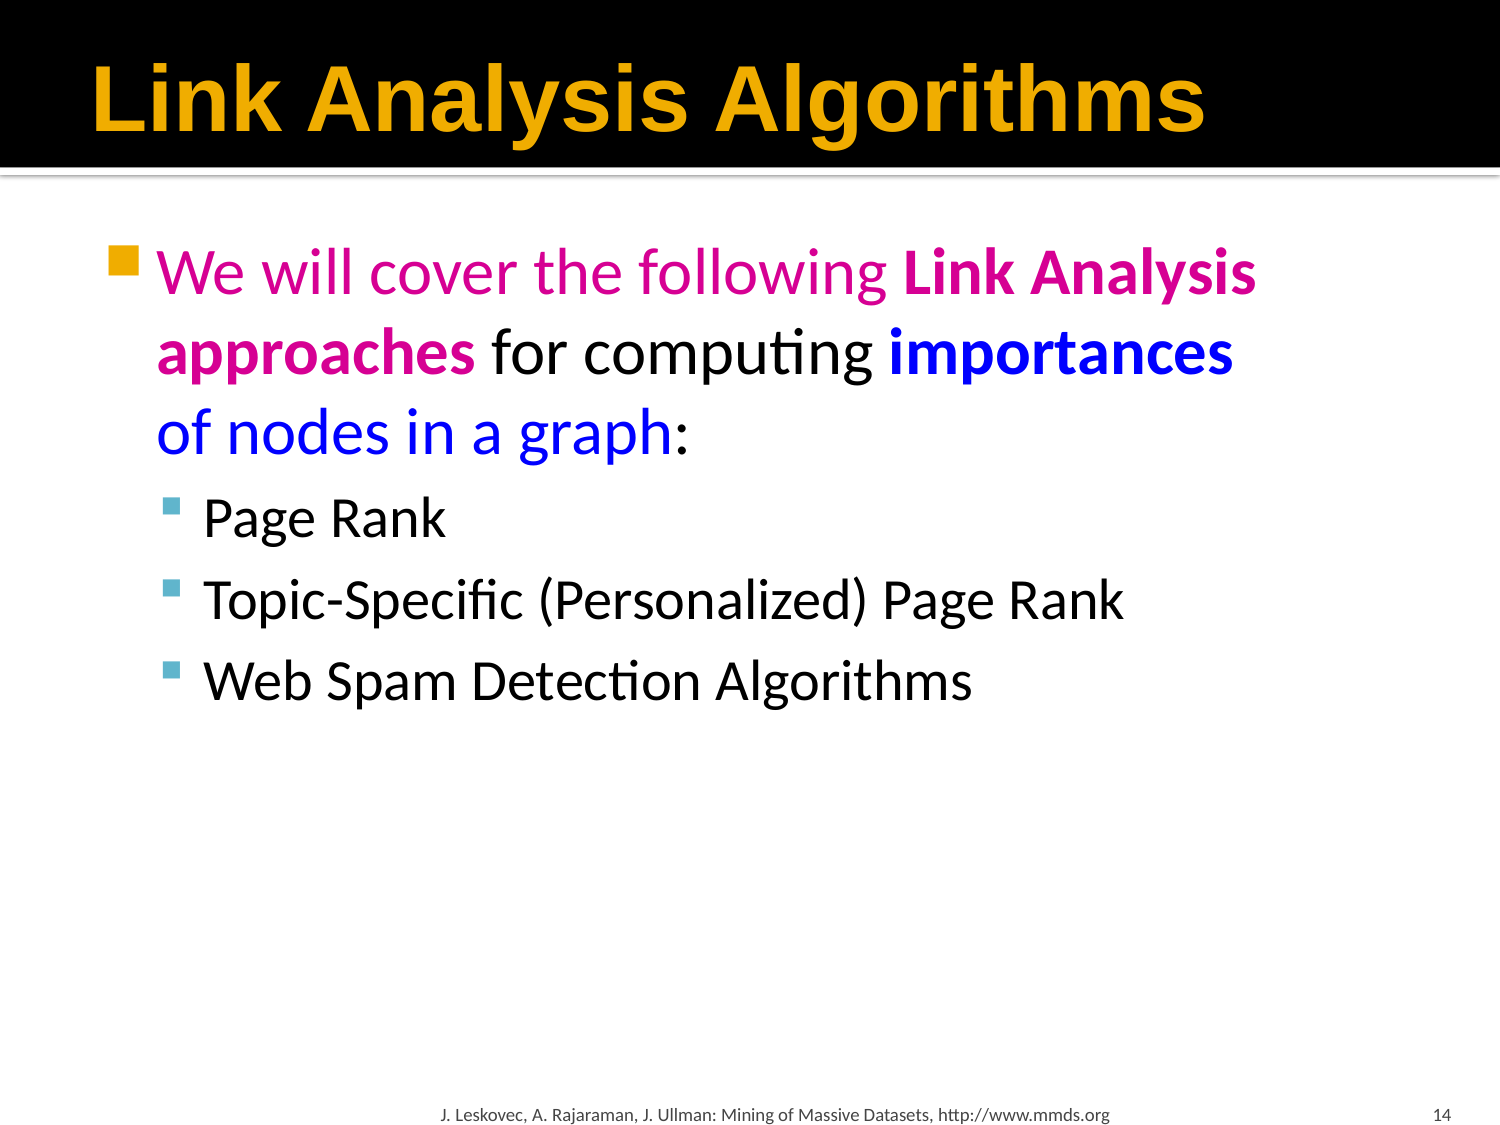

# Link Analysis Algorithms
We will cover the following Link Analysis approaches for computing importances
of nodes in a graph:
Page Rank
Topic-Specific (Personalized) Page Rank
Web Spam Detection Algorithms
J. Leskovec, A. Rajaraman, J. Ullman: Mining of Massive Datasets, http://www.mmds.org
14